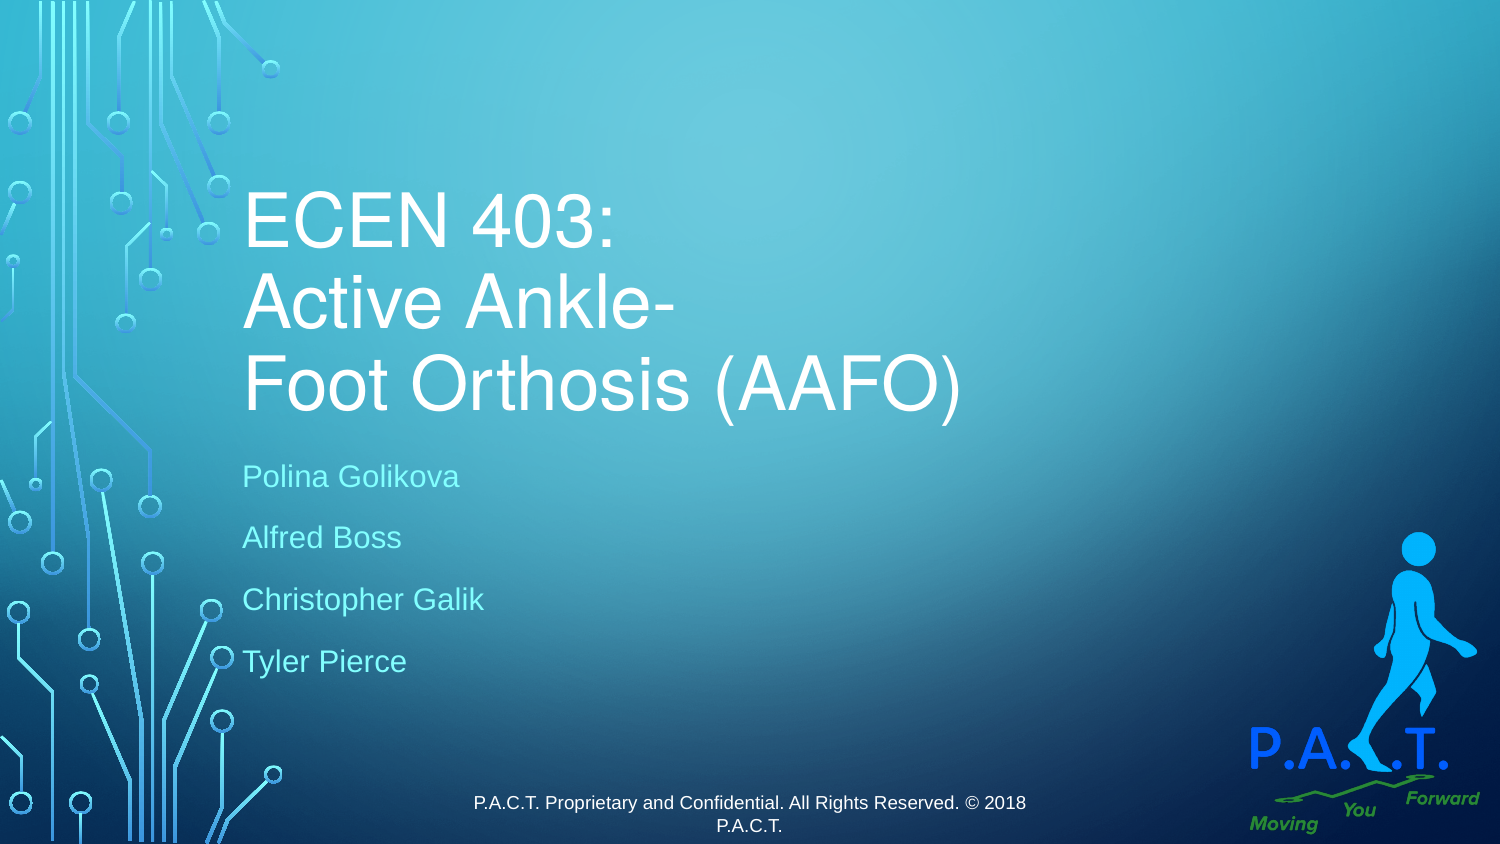

# ECEN 403:
Active Ankle-
Foot Orthosis (AAFO)
Polina Golikova
Alfred Boss
Christopher Galik
Tyler Pierce